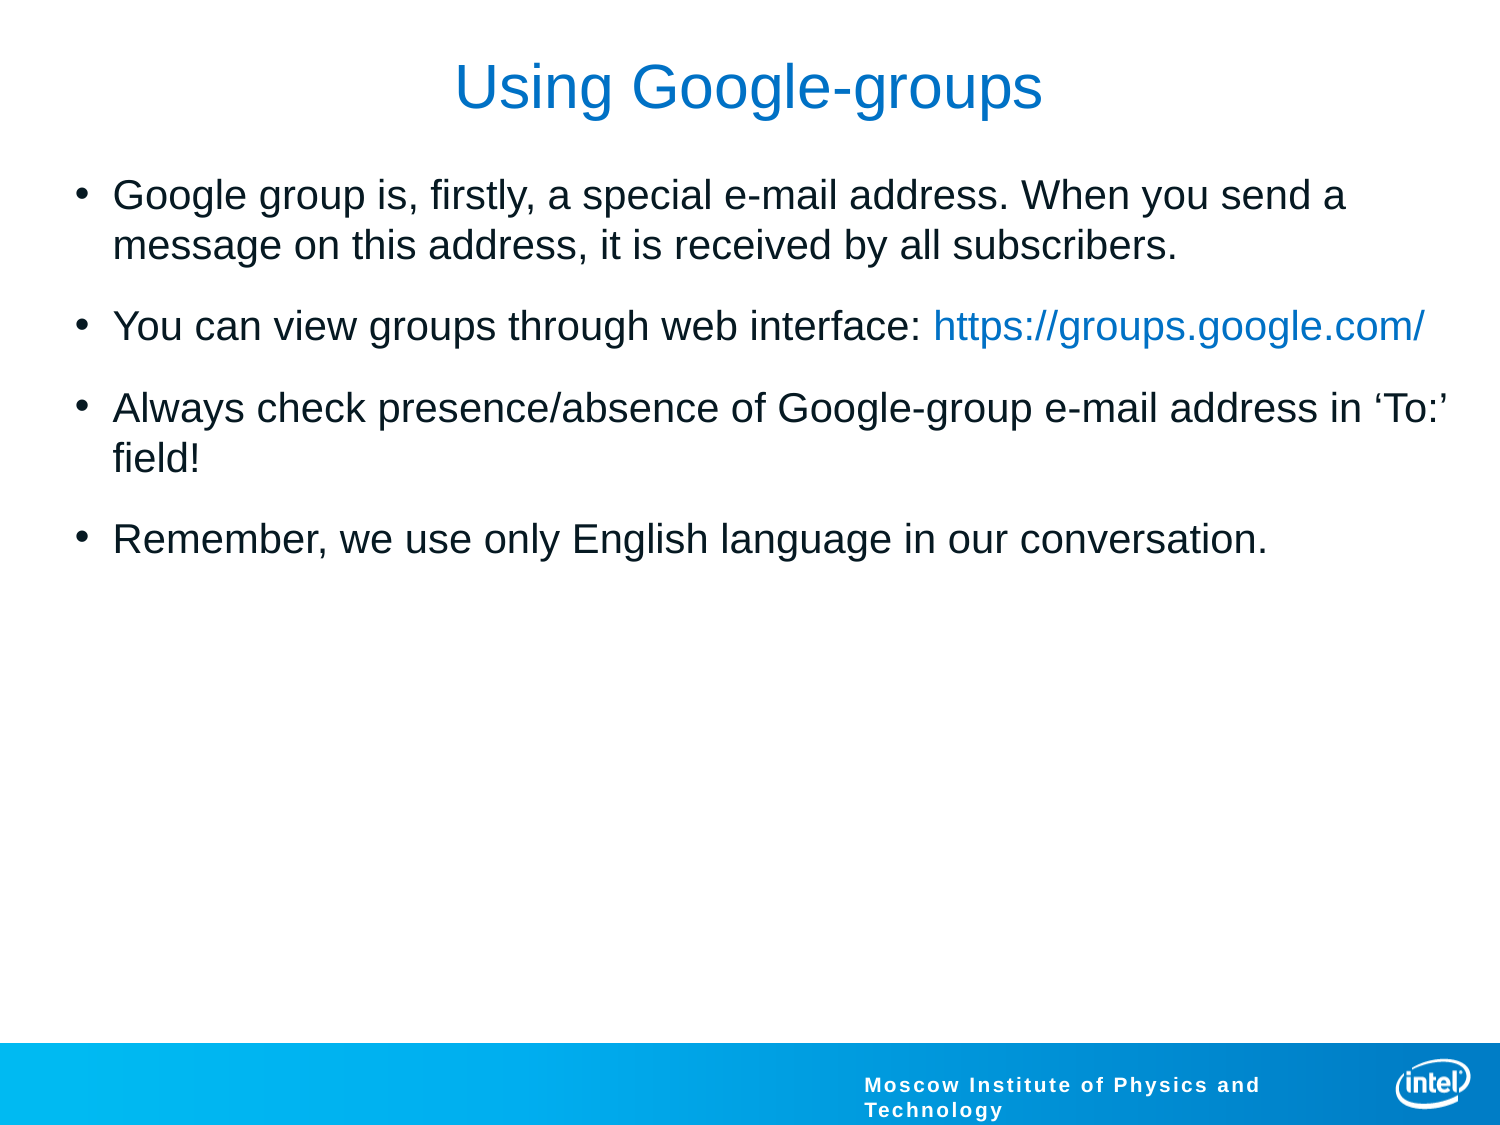

# Using Google-groups
Google group is, firstly, a special e-mail address. When you send a message on this address, it is received by all subscribers.
You can view groups through web interface: https://groups.google.com/
Always check presence/absence of Google-group e-mail address in ‘To:’ field!
Remember, we use only English language in our conversation.